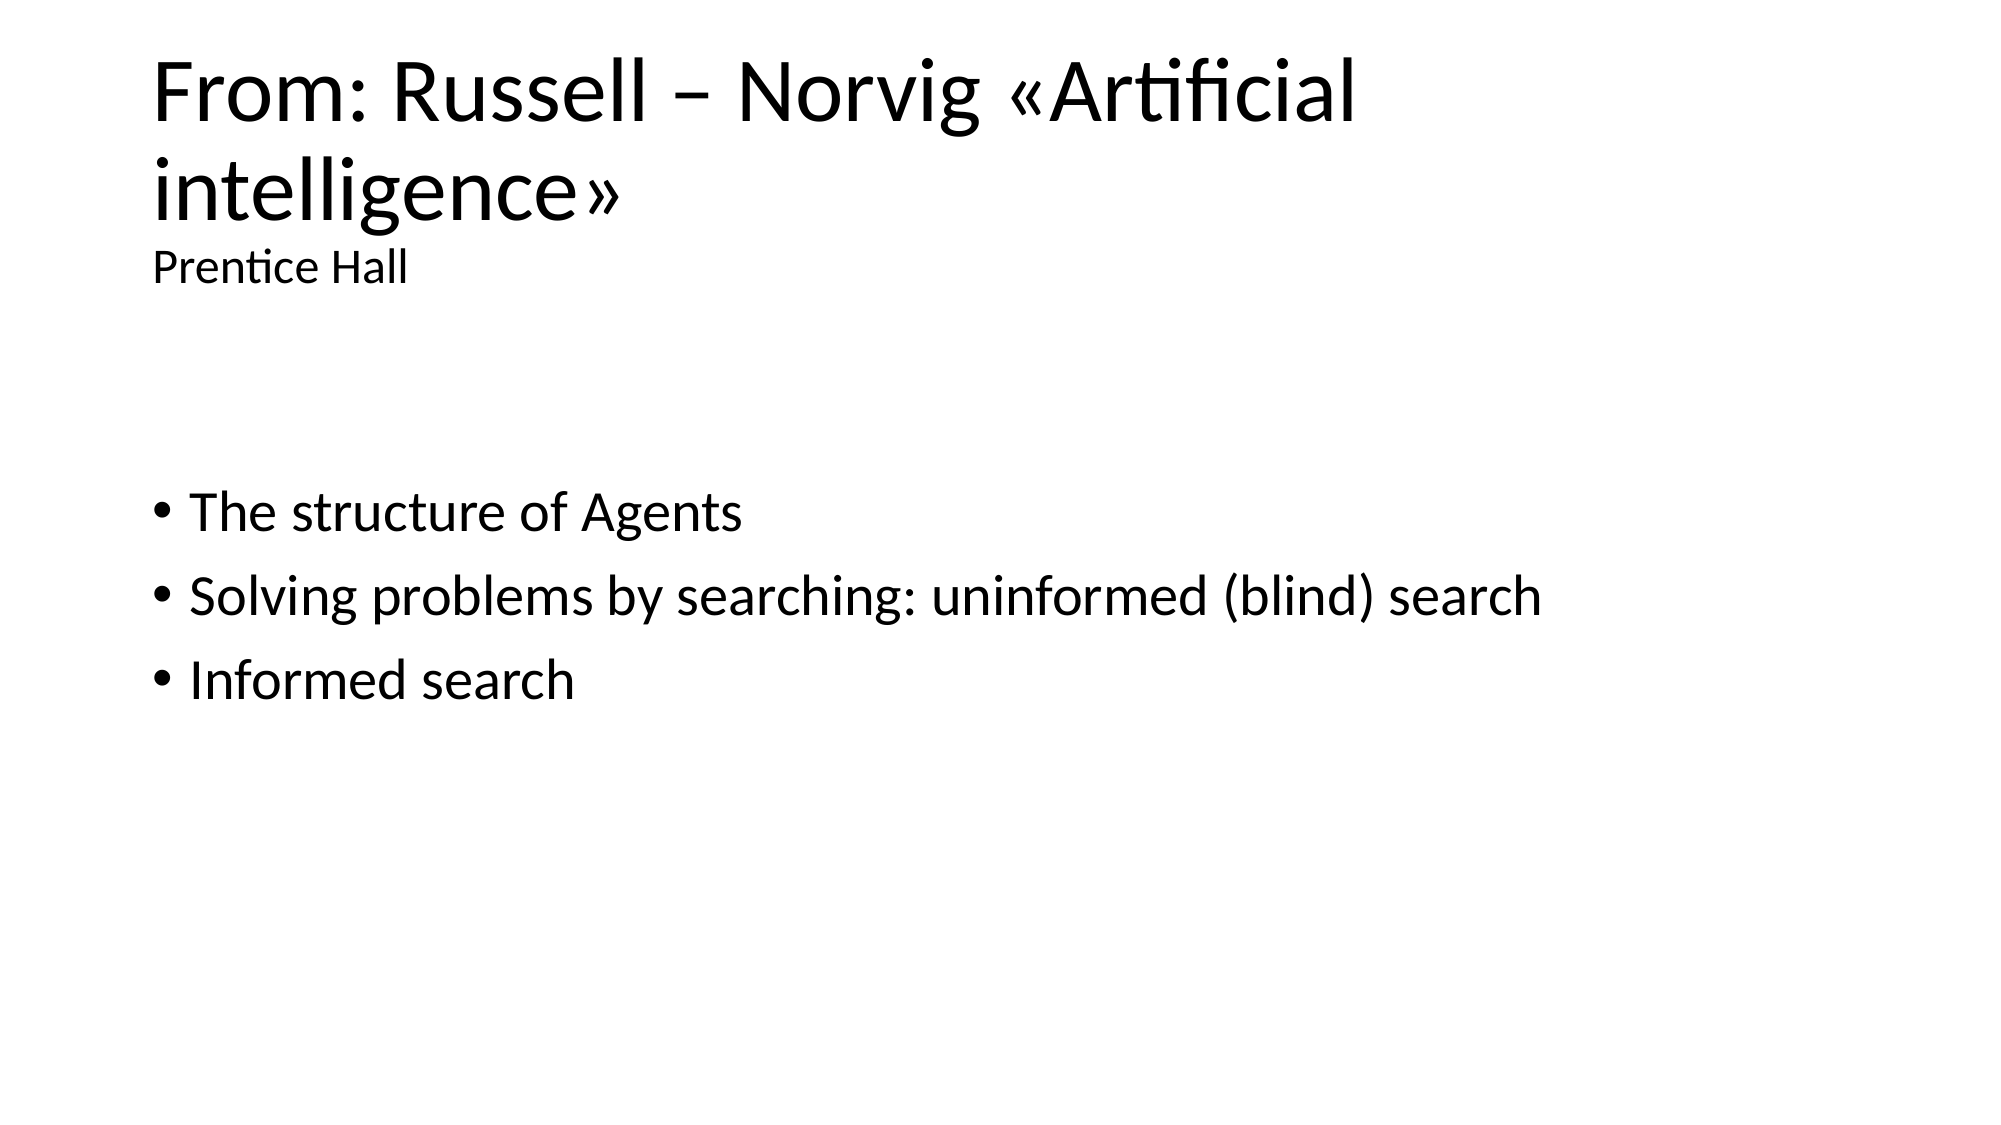

# From: Russell – Norvig «Artificial intelligence» Prentice Hall

The structure of Agents
Solving problems by searching: uninformed (blind) search
Informed search